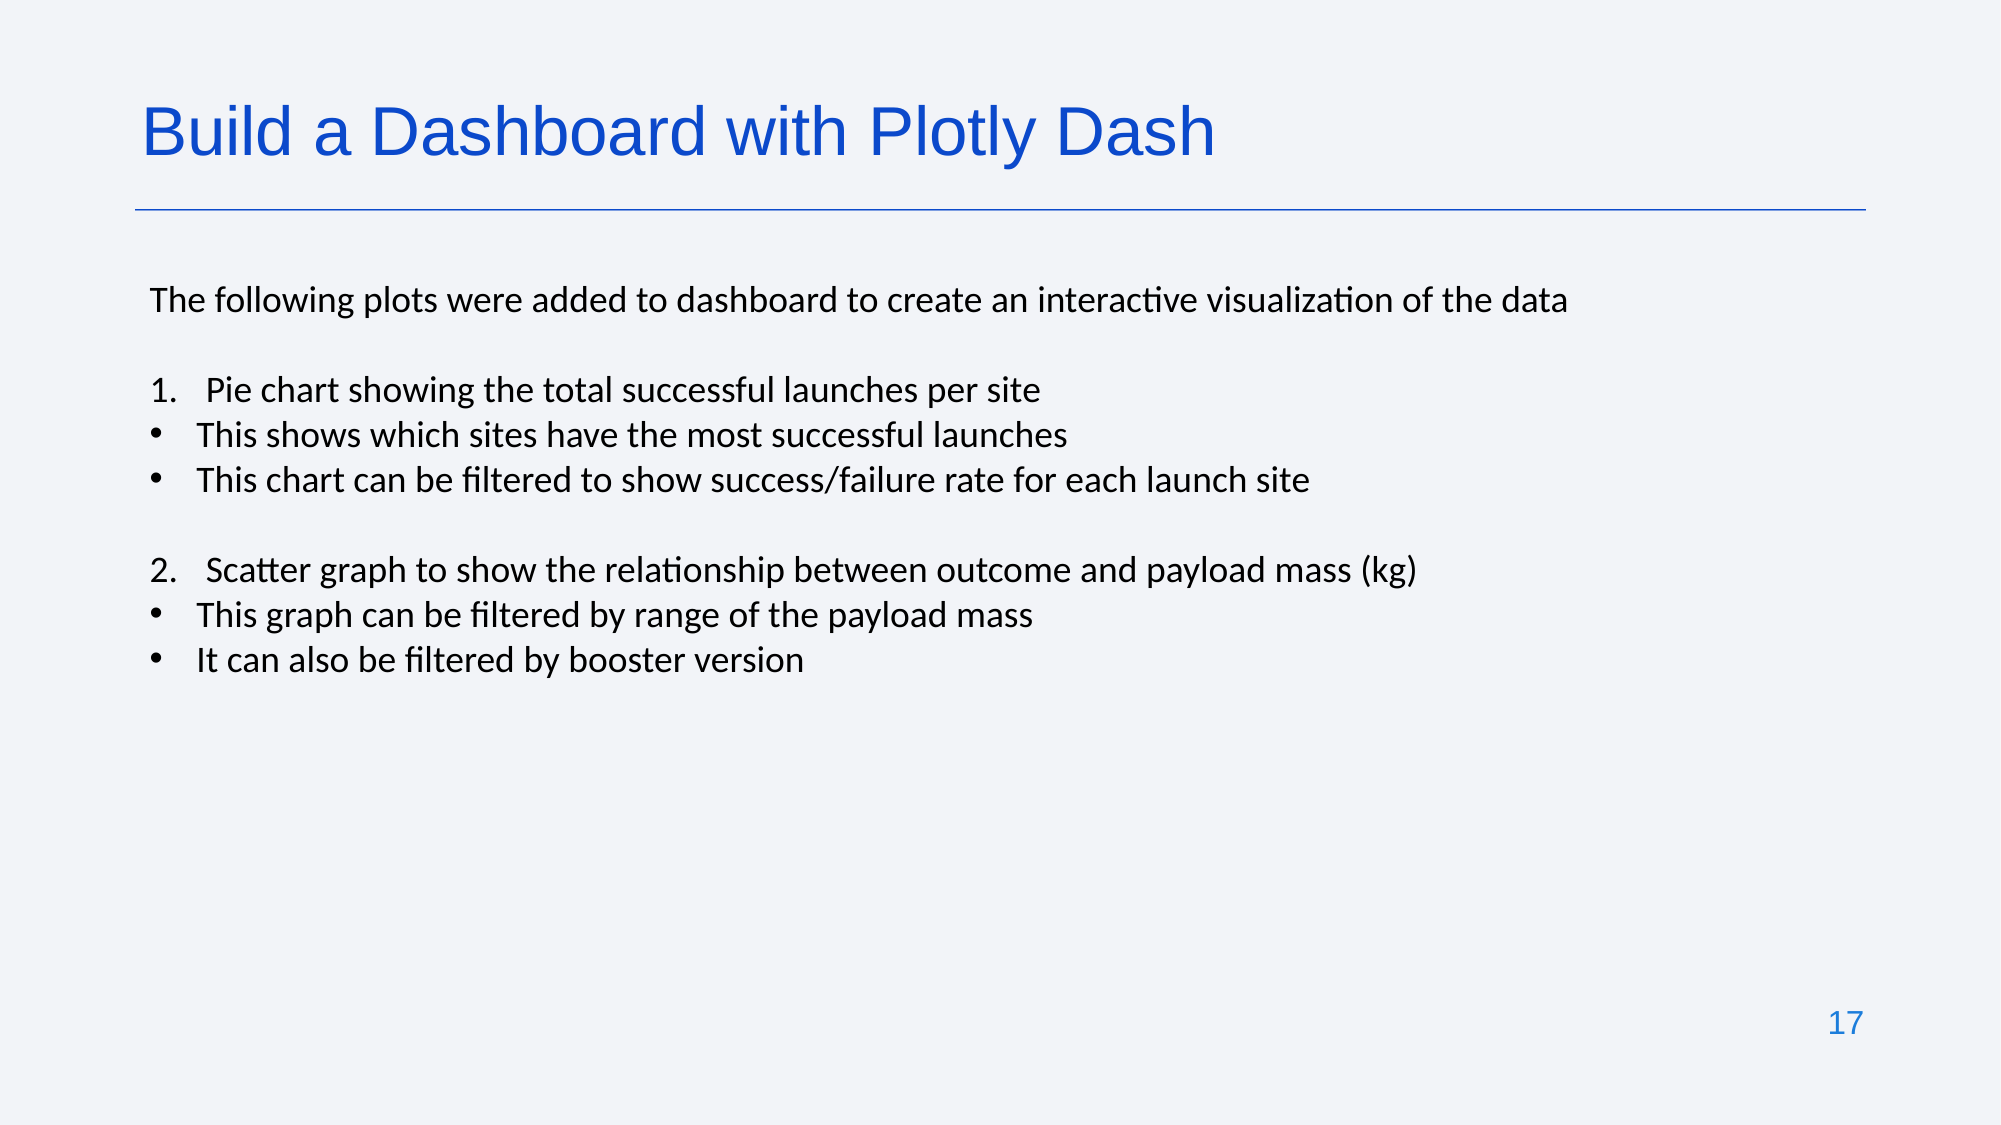

Build a Dashboard with Plotly Dash
The following plots were added to dashboard to create an interactive visualization of the data

Pie chart showing the total successful launches per site
This shows which sites have the most successful launches
This chart can be filtered to show success/failure rate for each launch site

Scatter graph to show the relationship between outcome and payload mass (kg)
This graph can be filtered by range of the payload mass
It can also be filtered by booster version
17